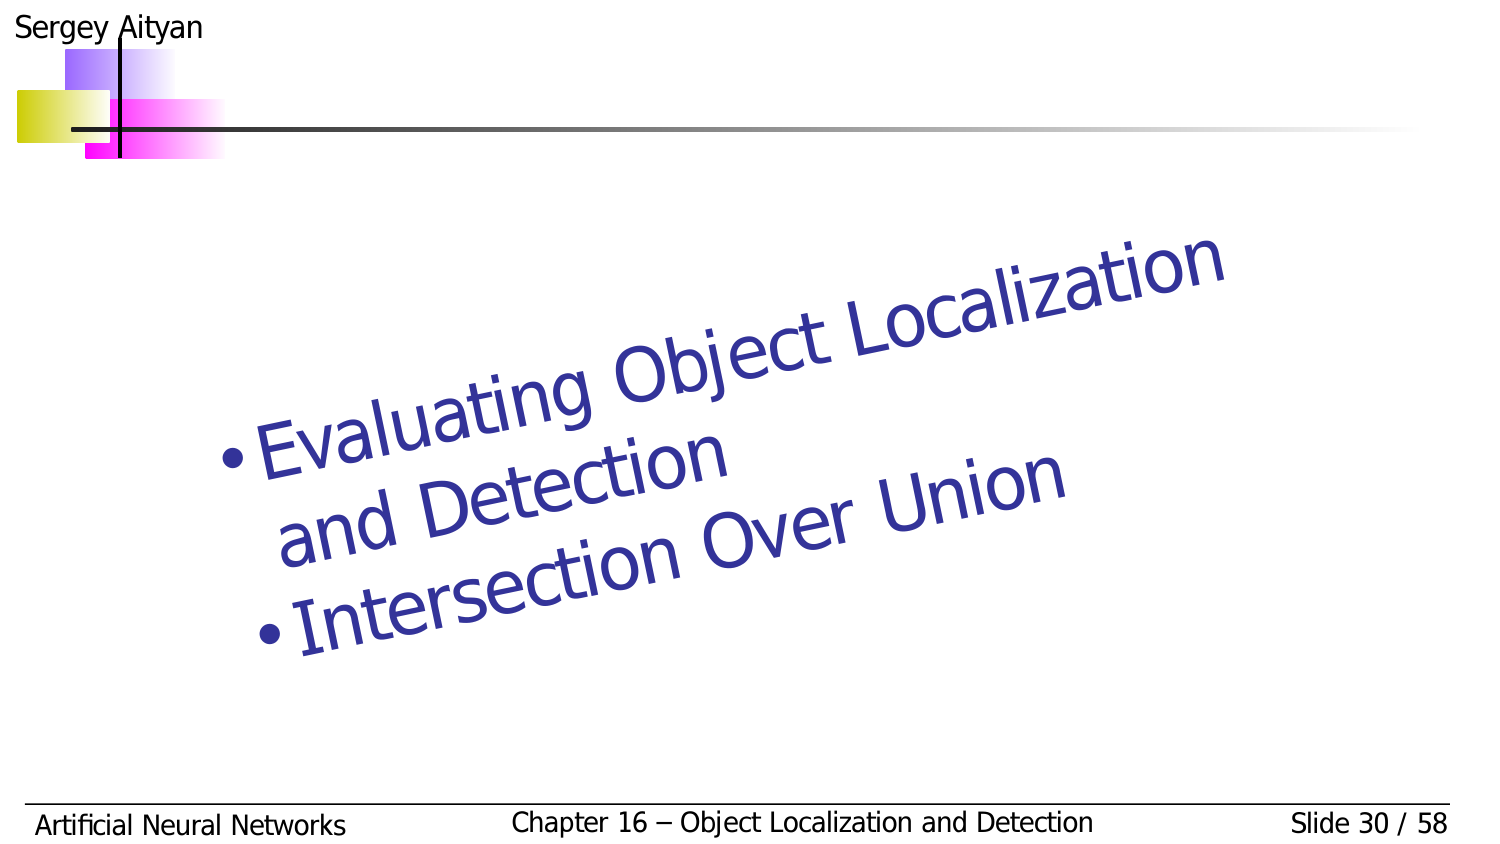

Evaluating Object Localization and Detection
Intersection Over Union